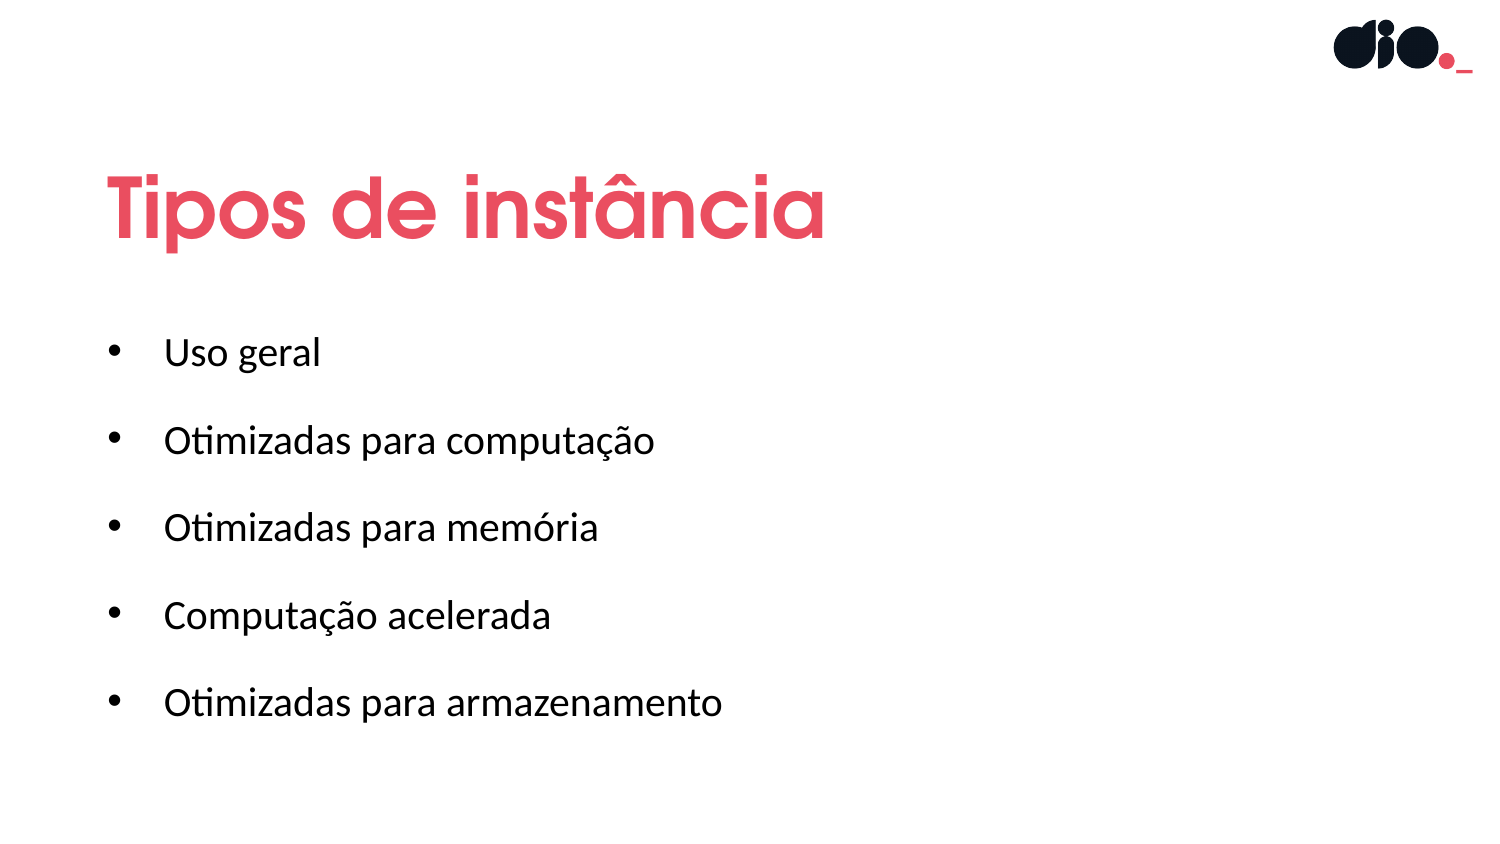

Tipos de instância
Uso geral
Otimizadas para computação
Otimizadas para memória
Computação acelerada
Otimizadas para armazenamento